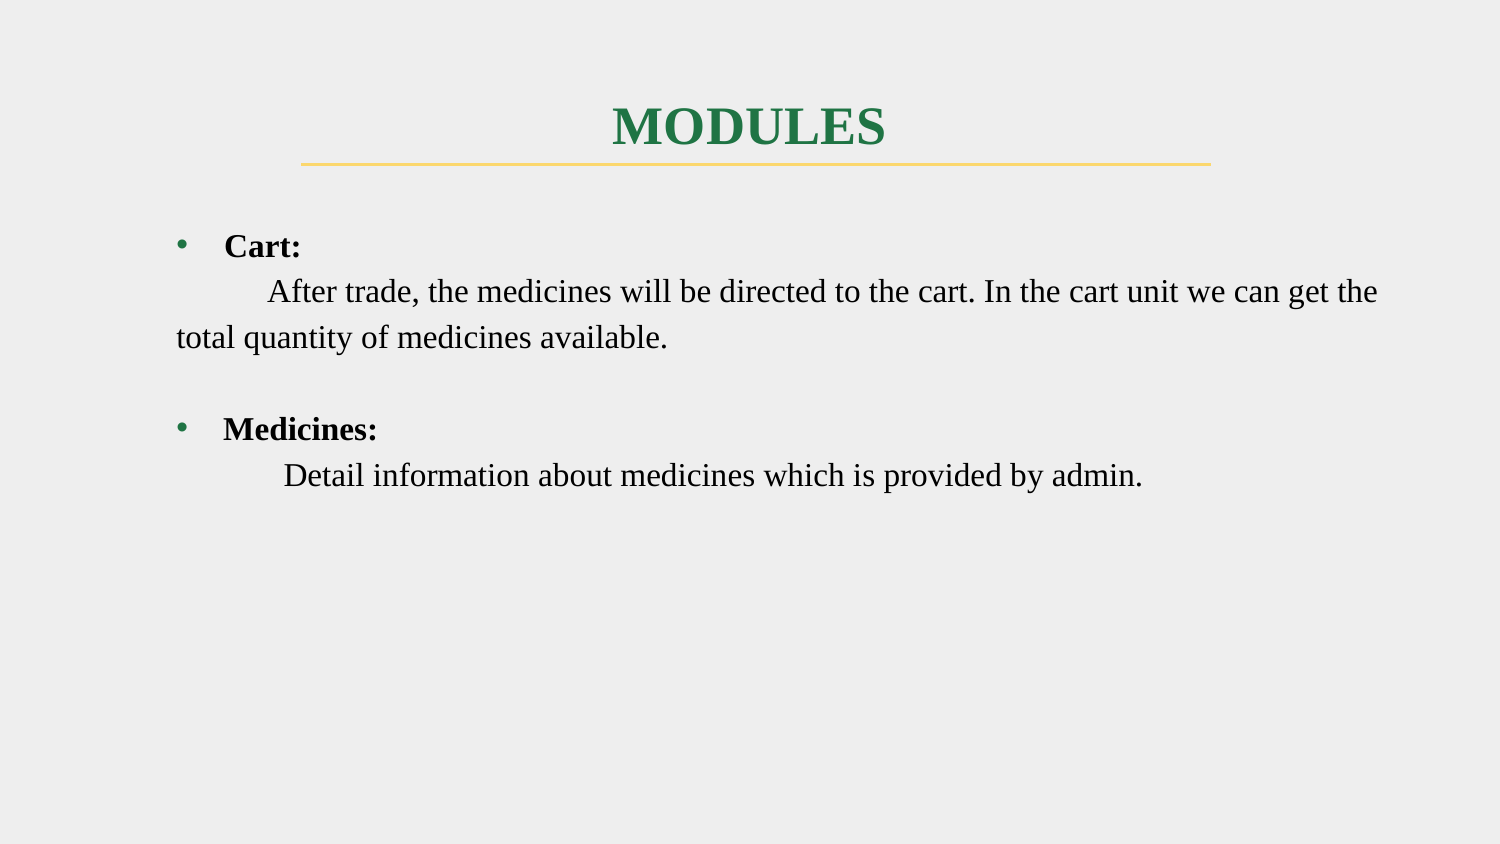

# MODULES
Cart:
           After trade, the medicines will be directed to the cart. In the cart unit we can get the  total quantity of medicines available.

Medicines:
             Detail information about medicines which is provided by admin.